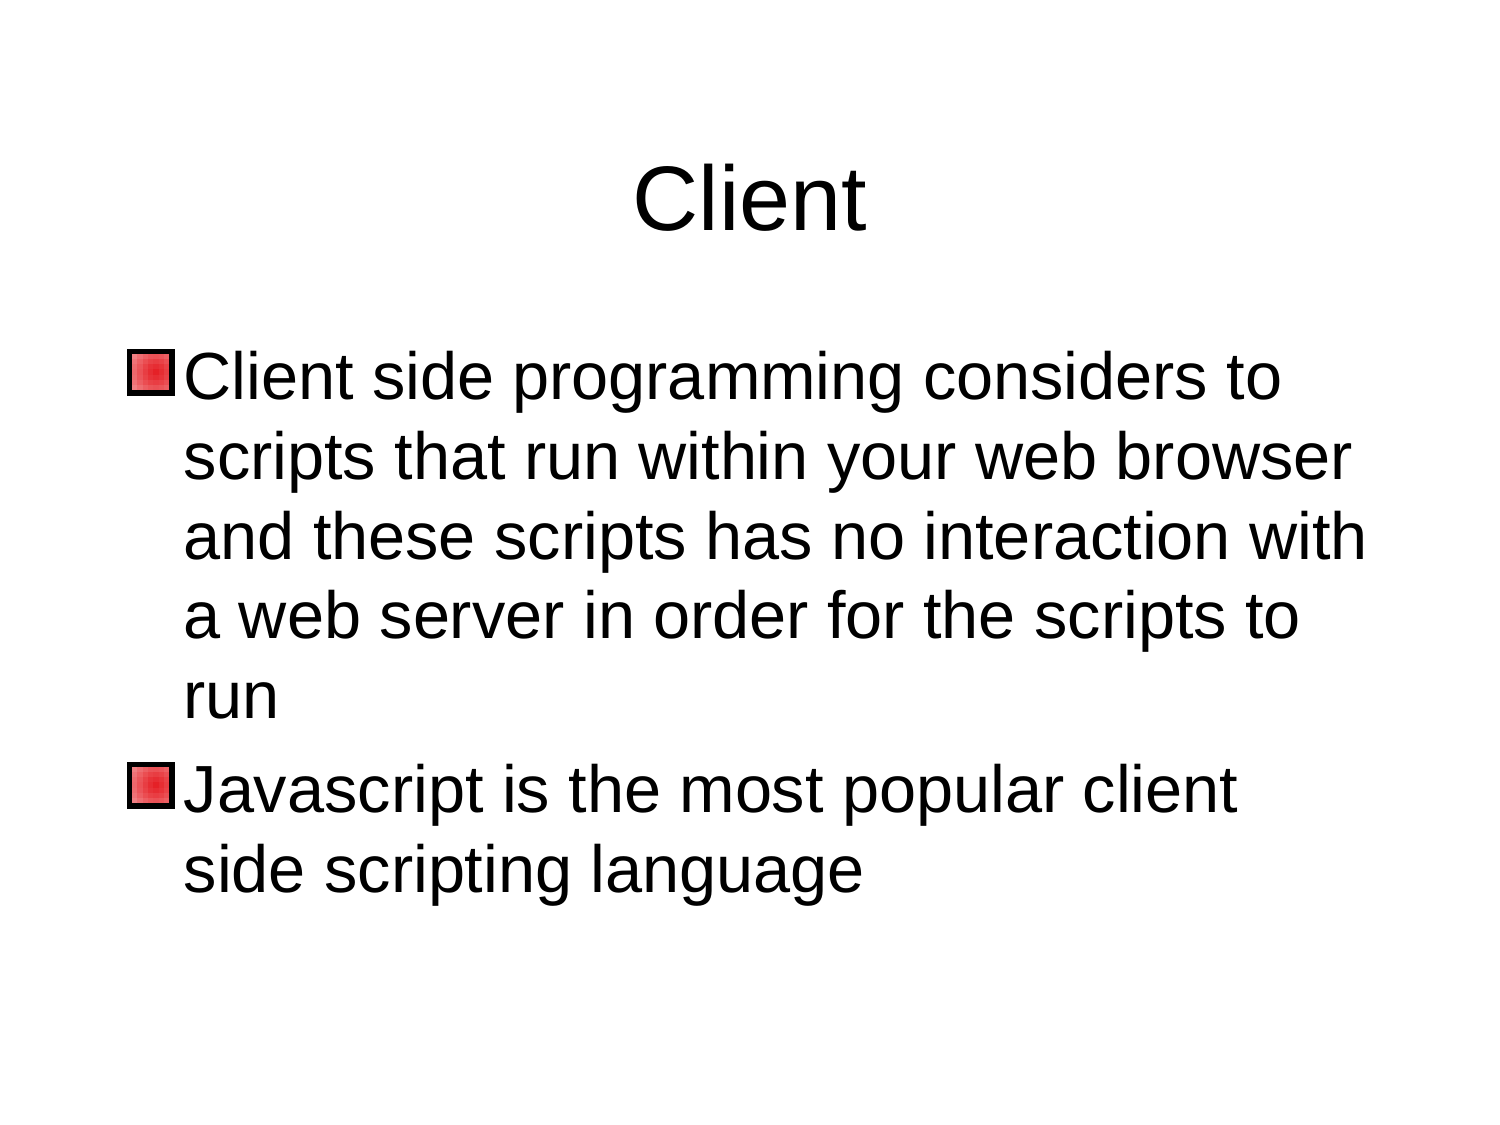

# Client
Client side programming considers to scripts that run within your web browser and these scripts has no interaction with a web server in order for the scripts to run
Javascript is the most popular client side scripting language